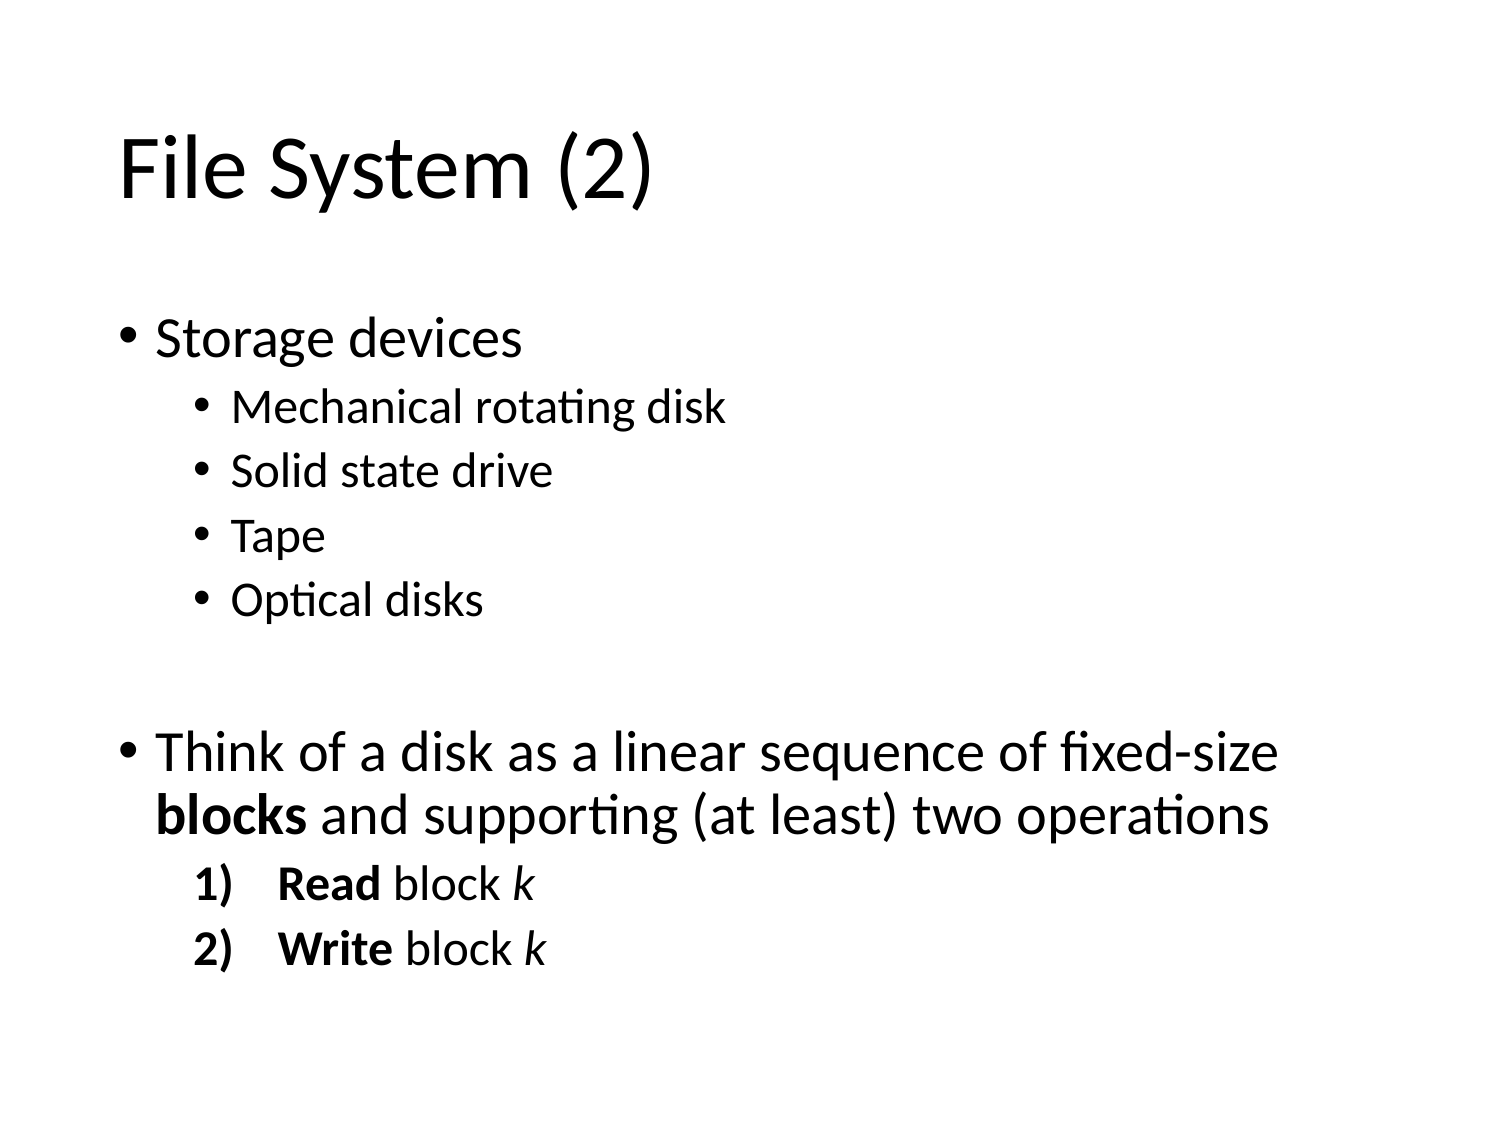

# File System (2)
Storage devices
Mechanical rotating disk
Solid state drive
Tape
Optical disks

Think of a disk as a linear sequence of fixed-size blocks and supporting (at least) two operations
Read block k
Write block k